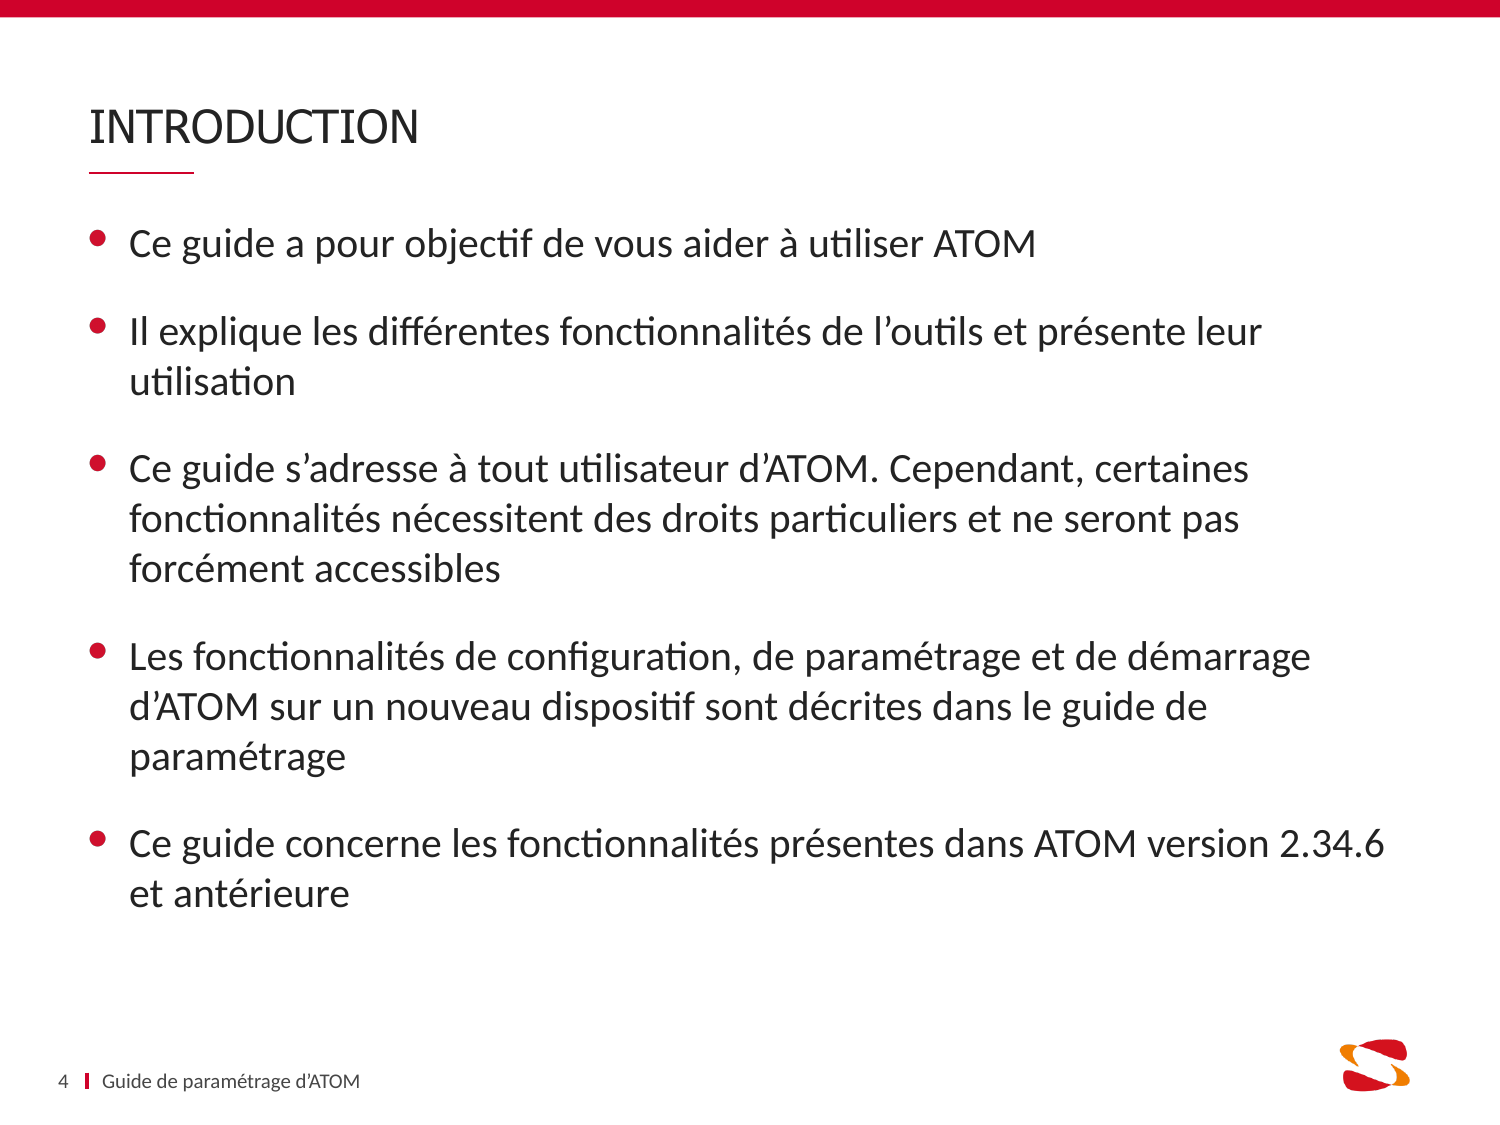

# INTRODUCTION
Ce guide a pour objectif de vous aider à utiliser ATOM
Il explique les différentes fonctionnalités de l’outils et présente leur utilisation
Ce guide s’adresse à tout utilisateur d’ATOM. Cependant, certaines fonctionnalités nécessitent des droits particuliers et ne seront pas forcément accessibles
Les fonctionnalités de configuration, de paramétrage et de démarrage d’ATOM sur un nouveau dispositif sont décrites dans le guide de paramétrage
Ce guide concerne les fonctionnalités présentes dans ATOM version 2.34.6 et antérieure
4
Guide de paramétrage d’ATOM